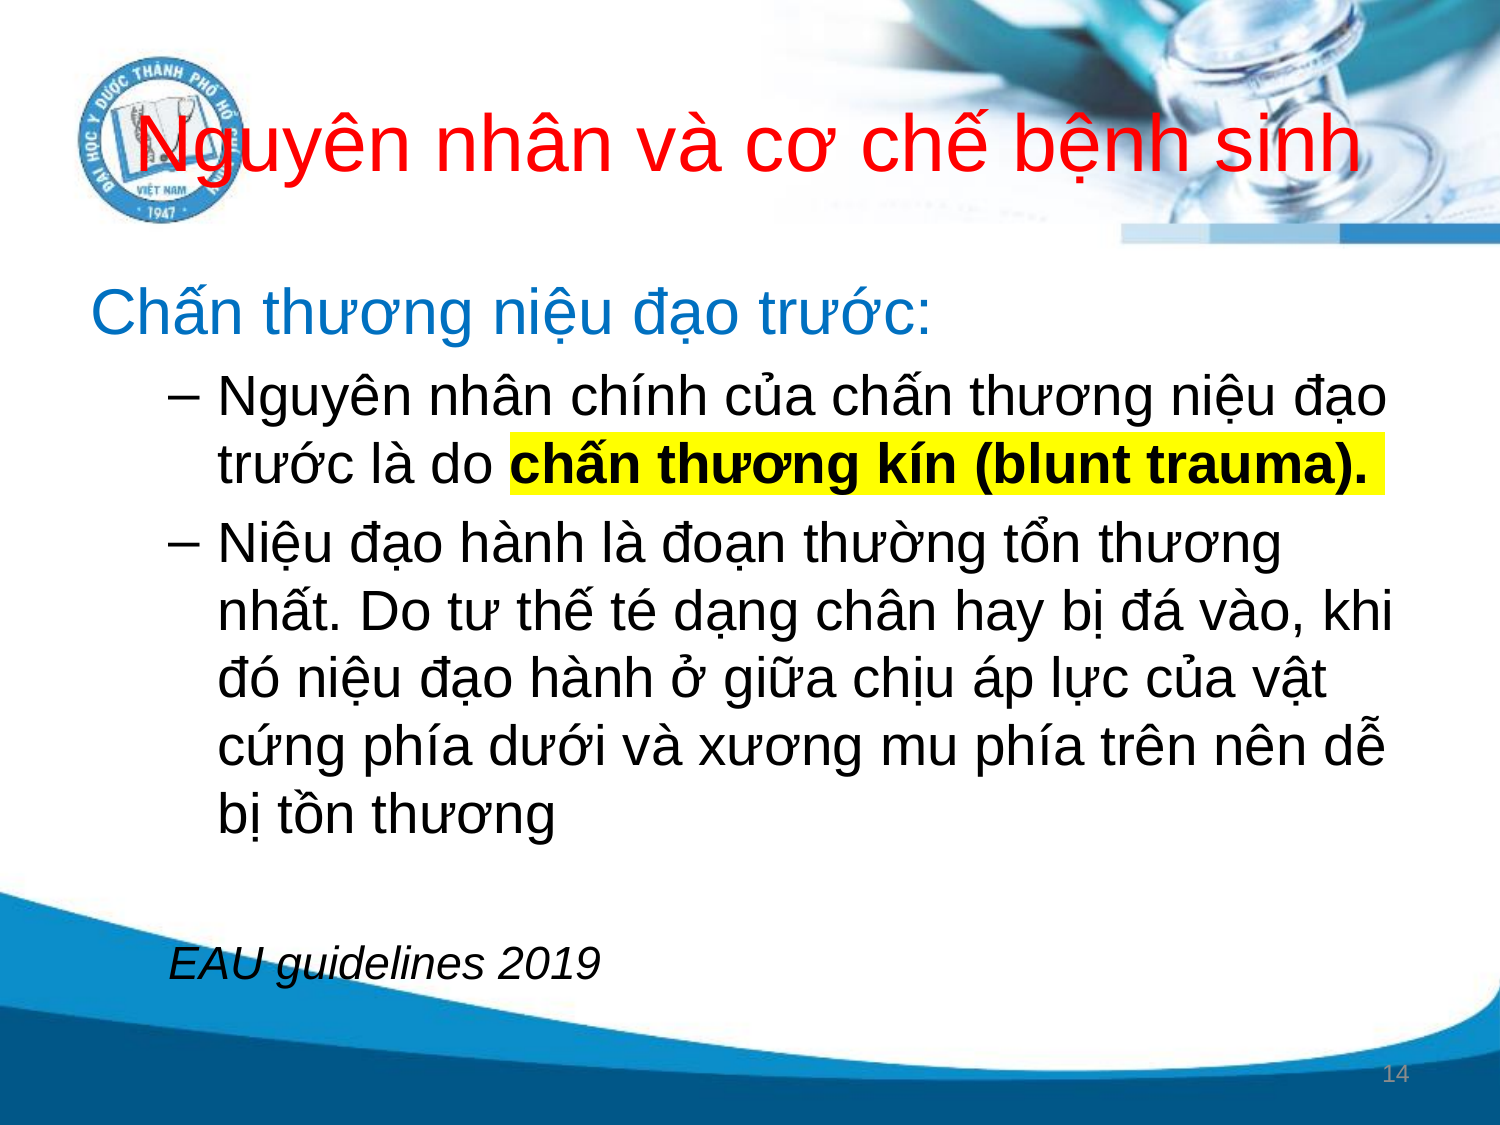

# Nguyên nhân và cơ chế bệnh sinh
Chấn thương niệu đạo trước:
Nguyên nhân chính của chấn thương niệu đạo trước là do chấn thương kín (blunt trauma).
Niệu đạo hành là đoạn thường tổn thương nhất. Do tư thế té dạng chân hay bị đá vào, khi đó niệu đạo hành ở giữa chịu áp lực của vật cứng phía dưới và xương mu phía trên nên dễ bị tồn thương

EAU guidelines 2019
14